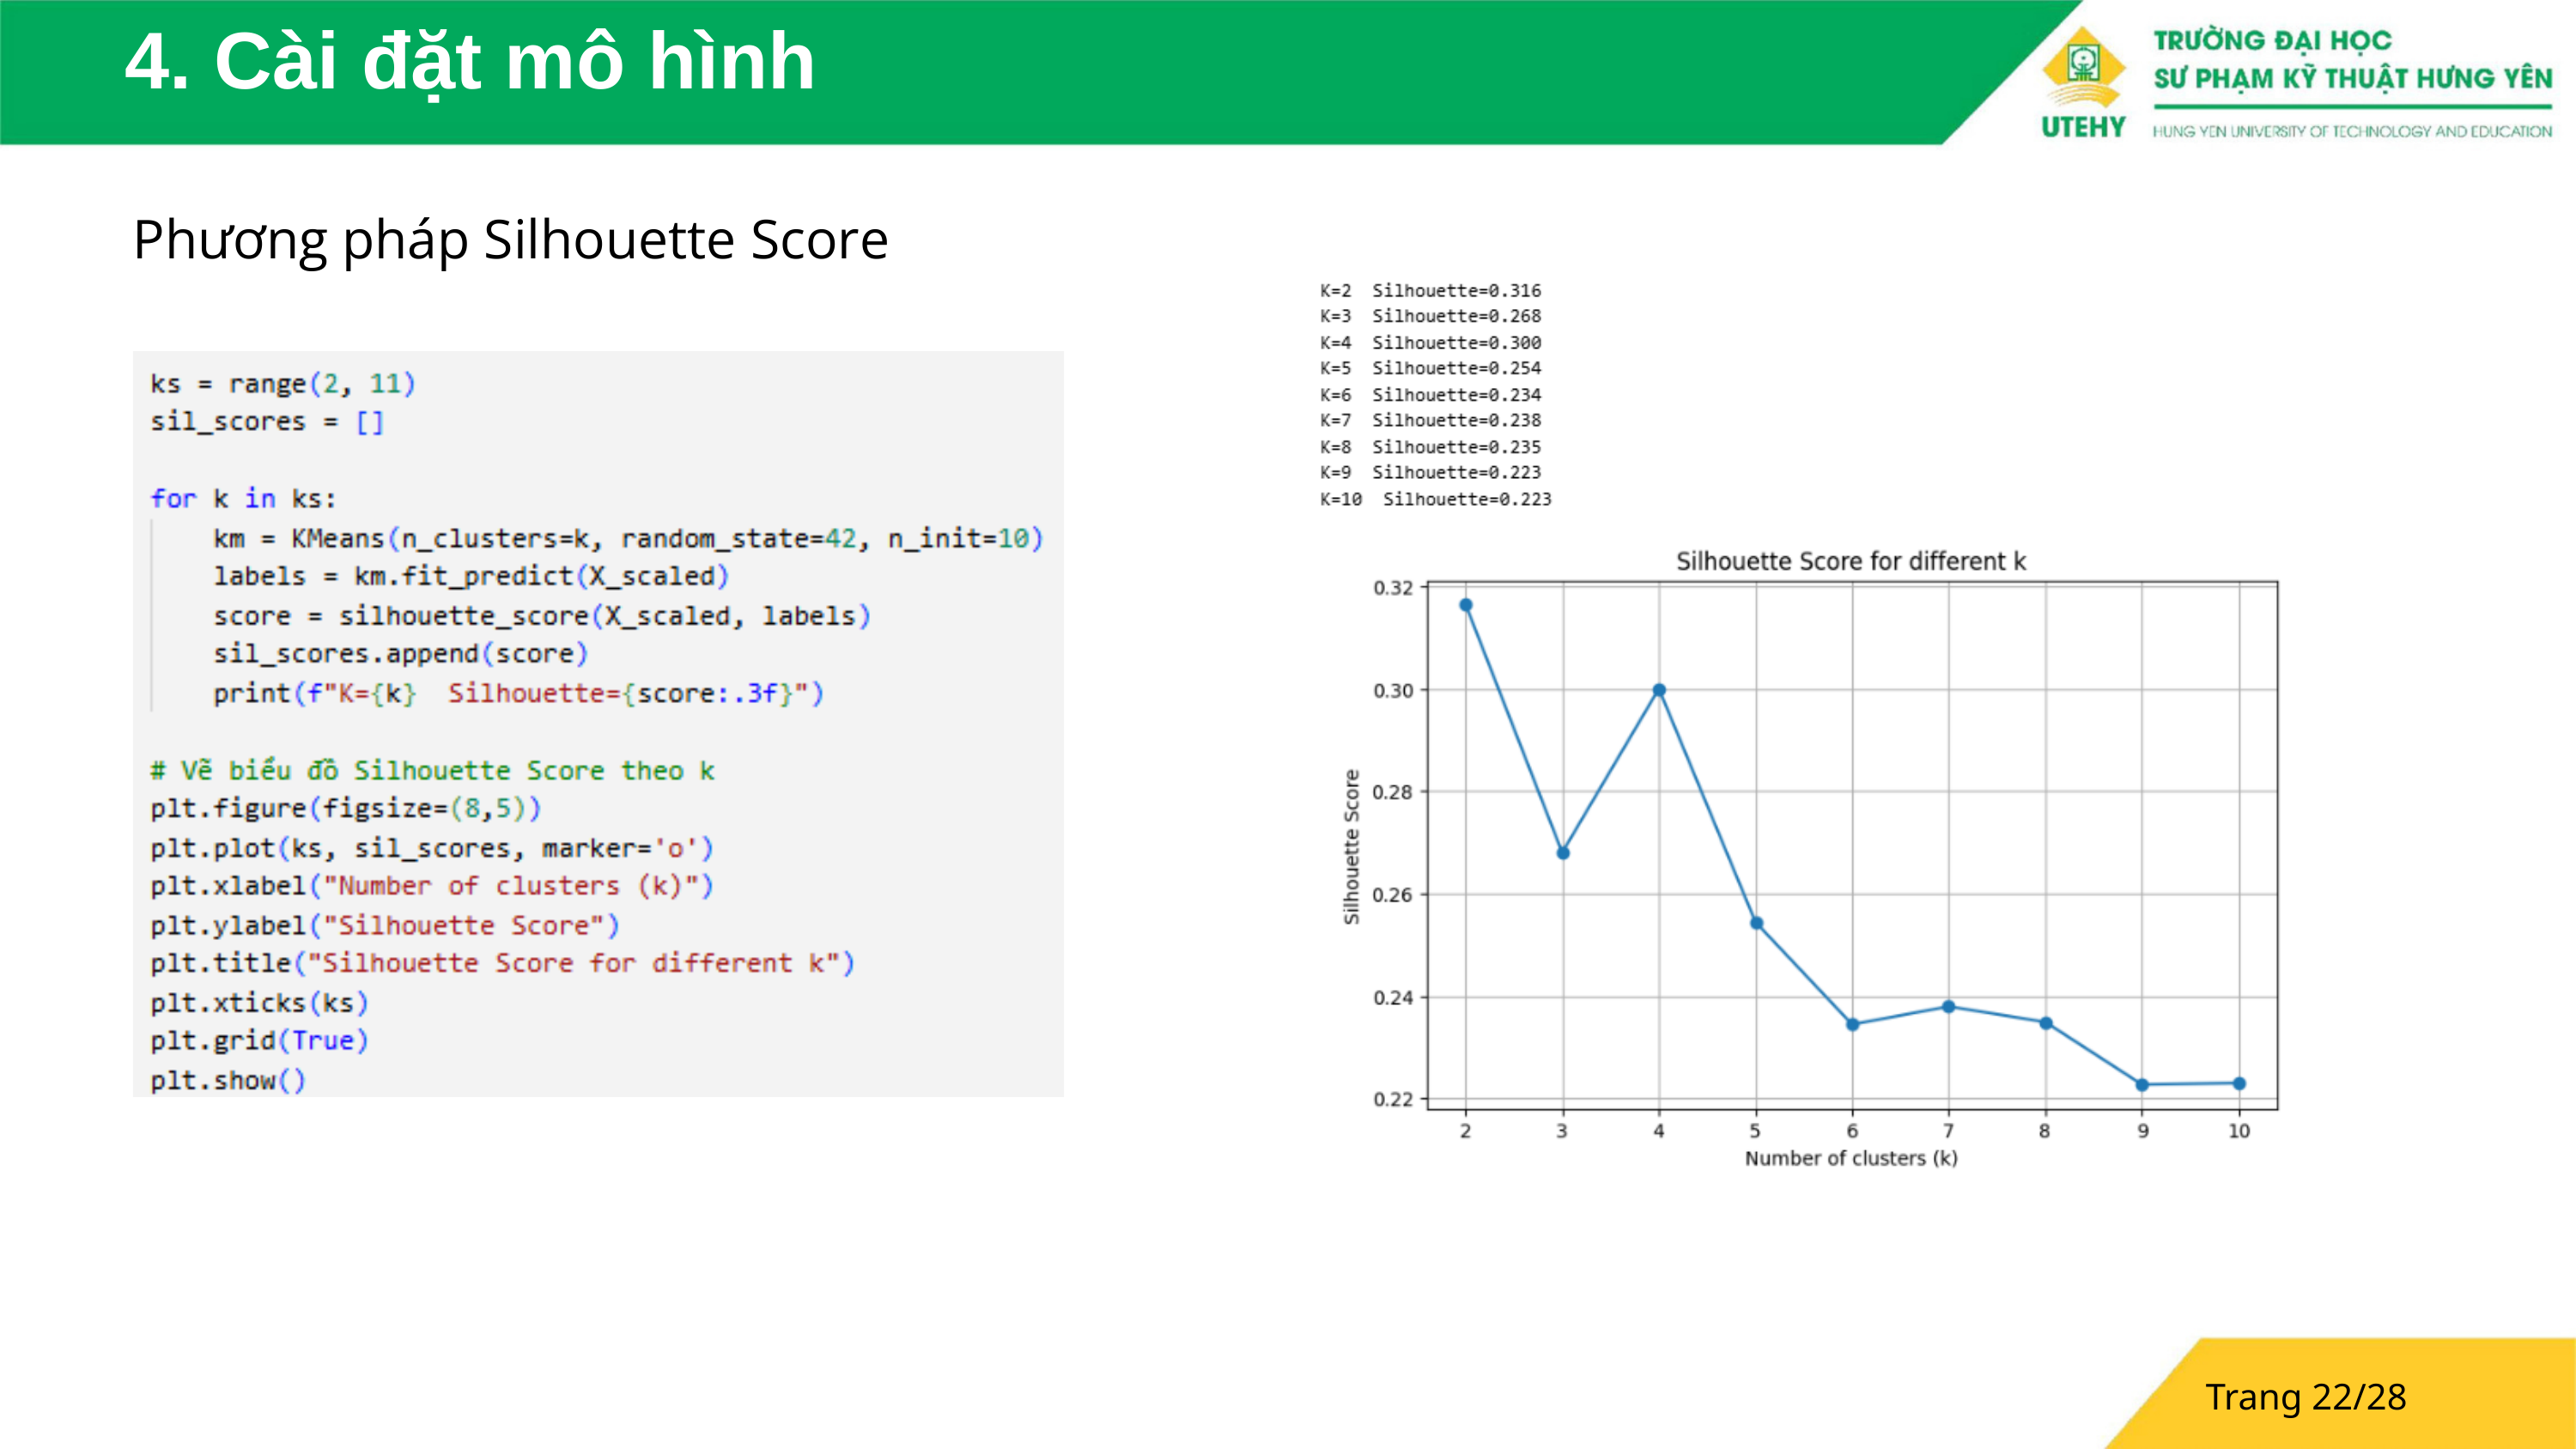

4. Cài đặt mô hình
Phương pháp Silhouette Score

Trang 22/28